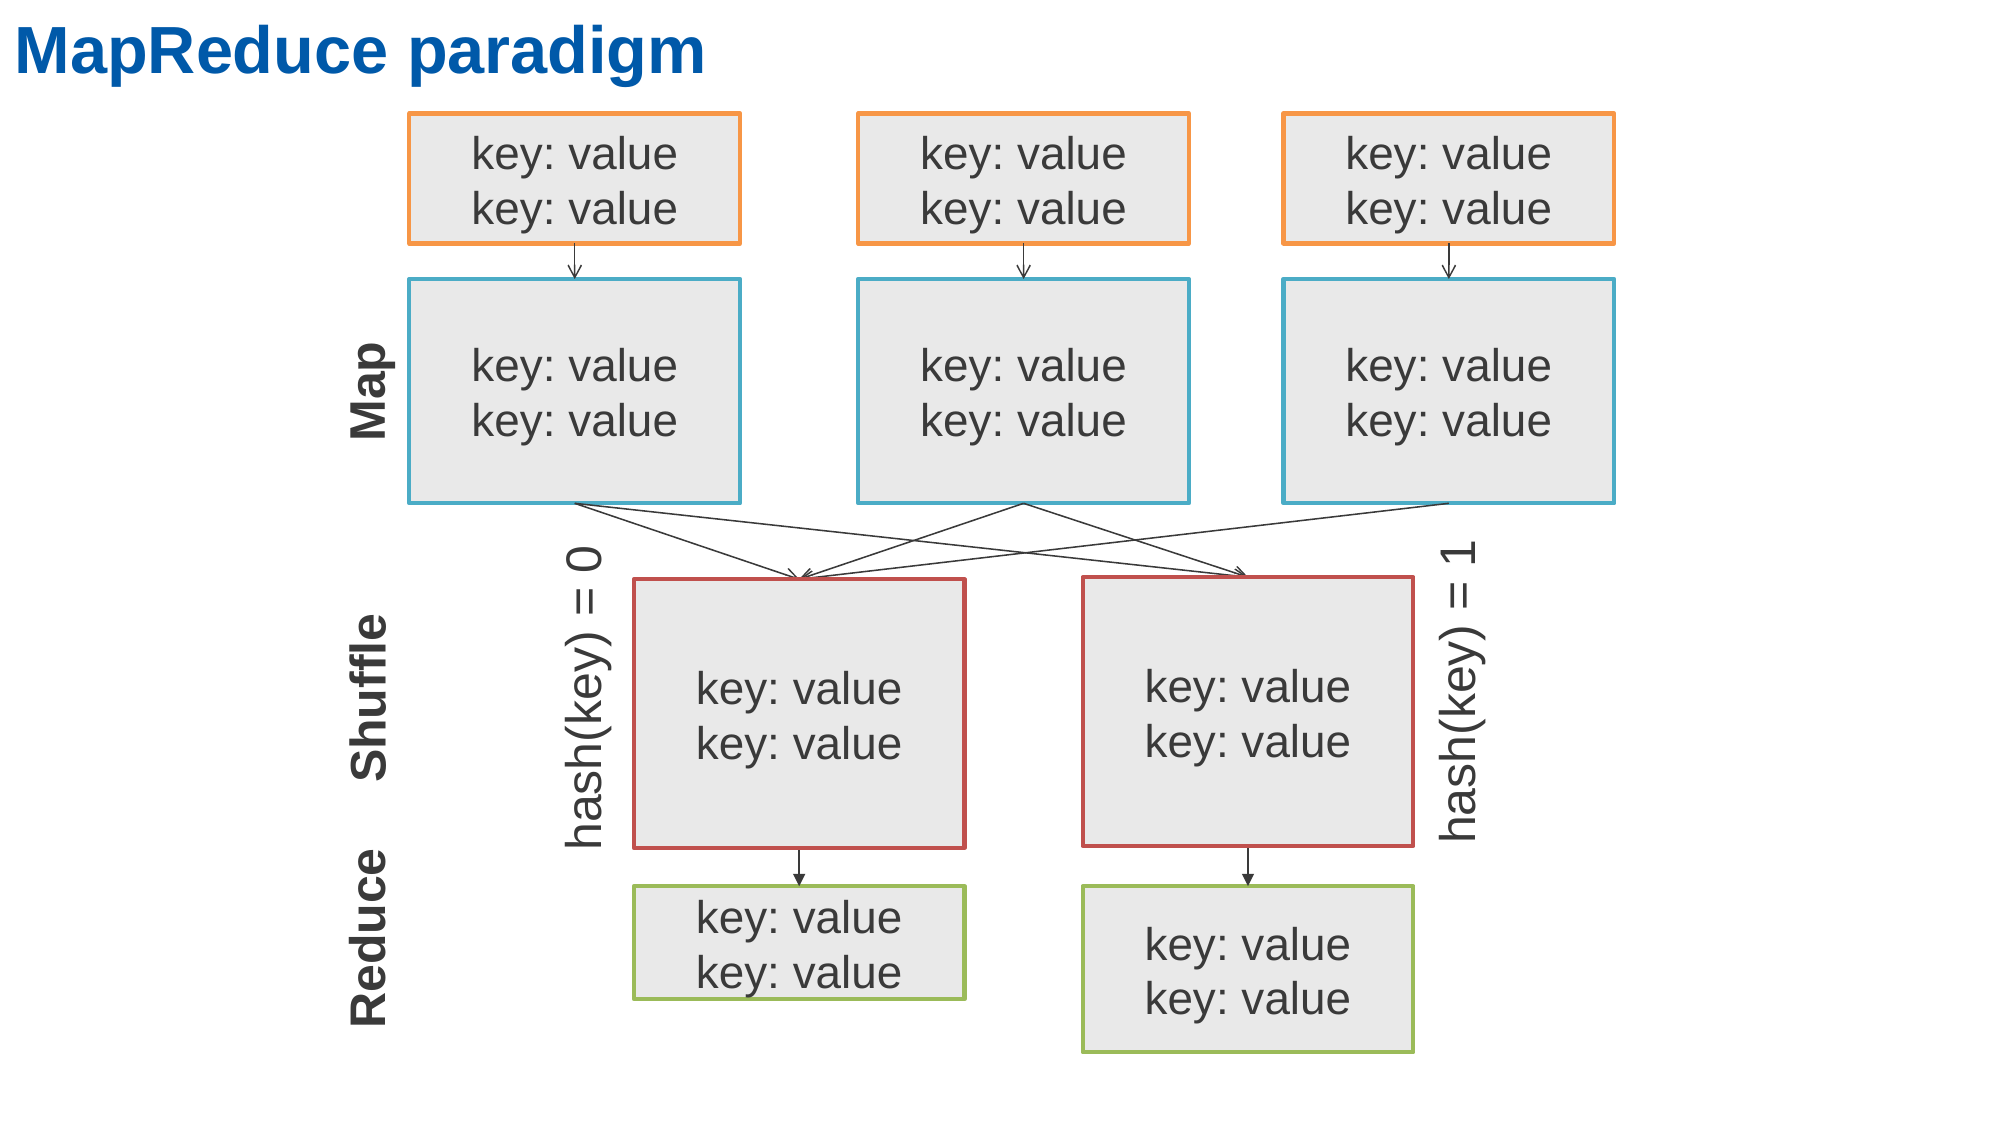

# MapReduce paradigm
key: value
key: value
key: value
key: value
key: value
key: value
key: value
key: value
key: value
key: value
key: value
key: value
Map
key: value
key: value
key: value
key: value
hash(key) = 1
hash(key) = 0
Shuffle
key: value
key: value
key: value
key: value
Reduce